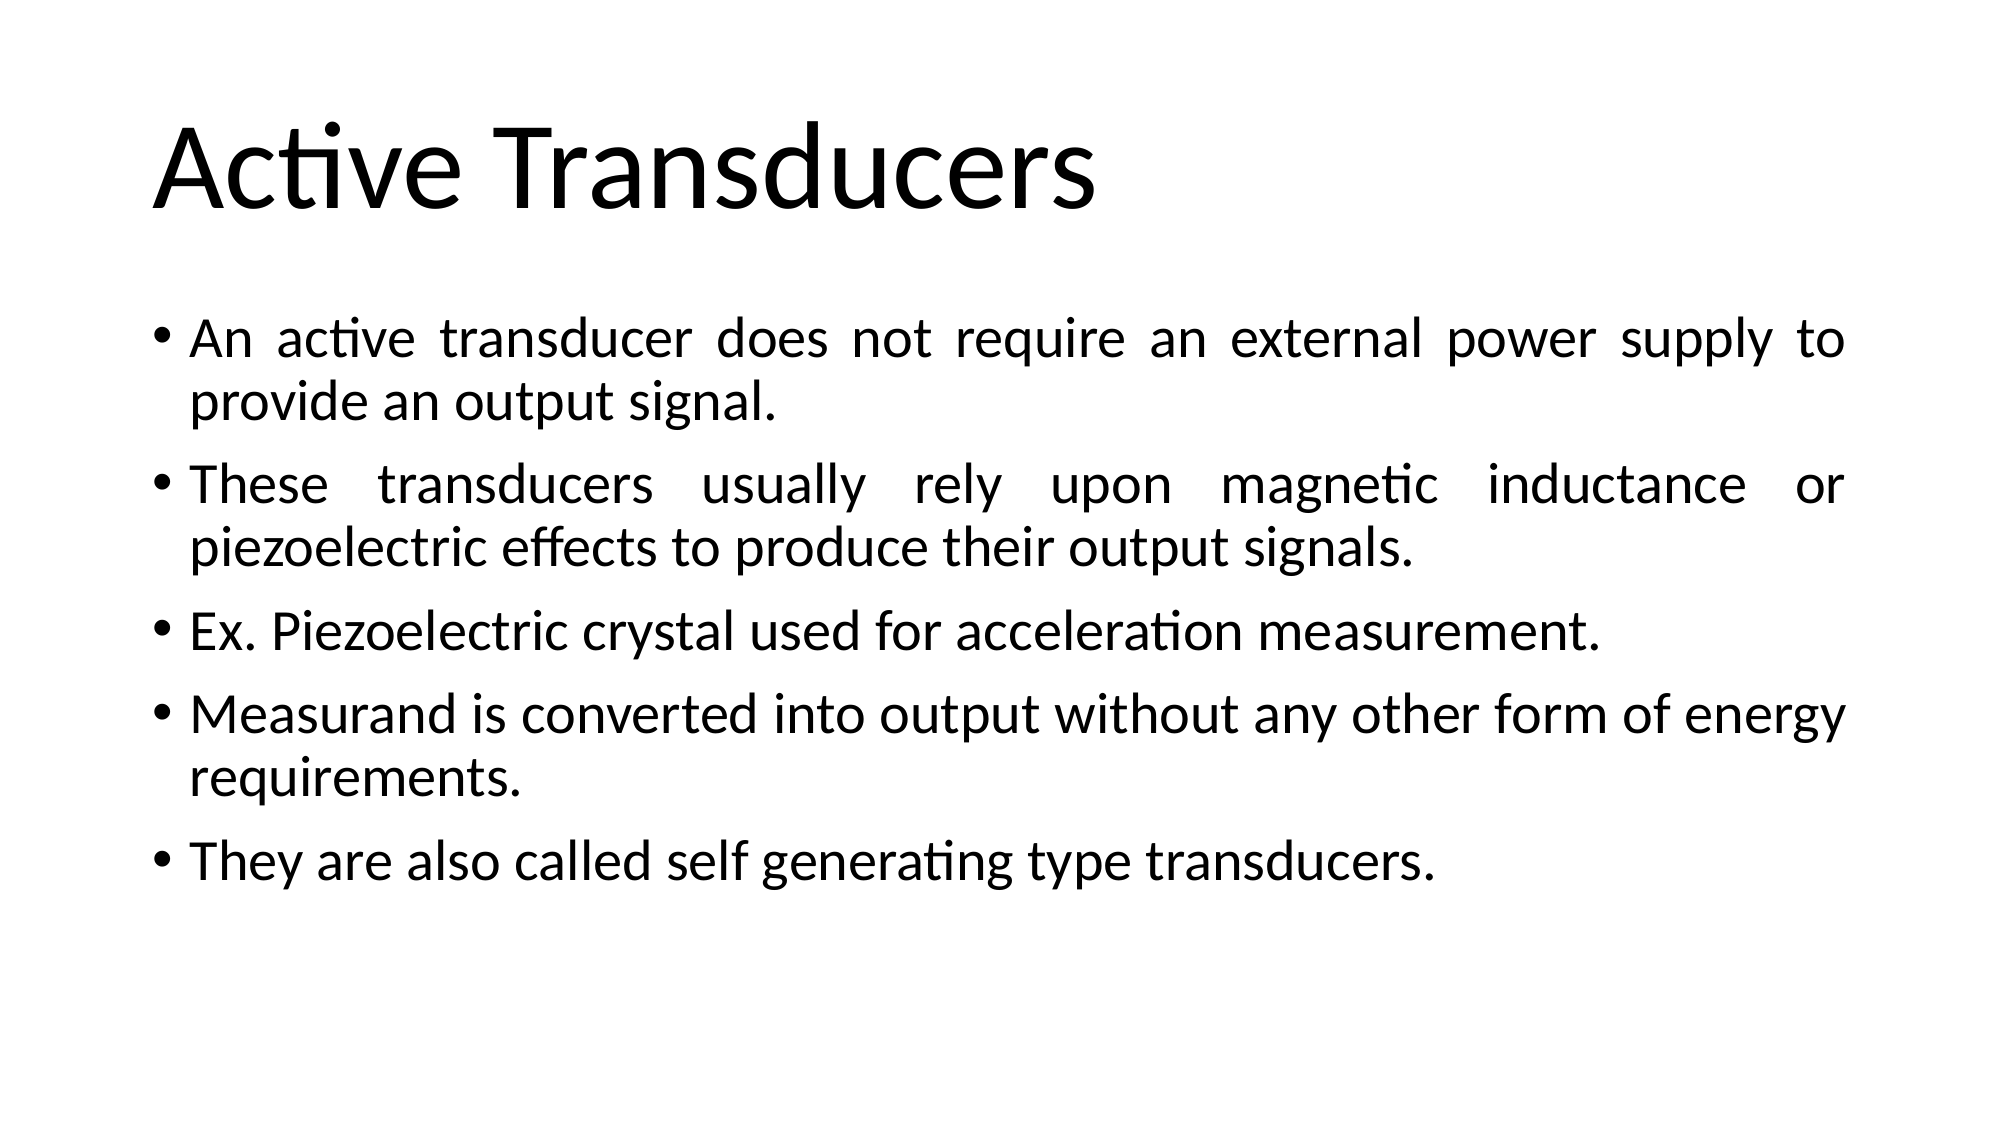

# Active Transducers
An active transducer does not require an external power supply to provide an output signal.
These transducers usually rely upon magnetic inductance or piezoelectric effects to produce their output signals.
Ex. Piezoelectric crystal used for acceleration measurement.
Measurand is converted into output without any other form of energy requirements.
They are also called self generating type transducers.